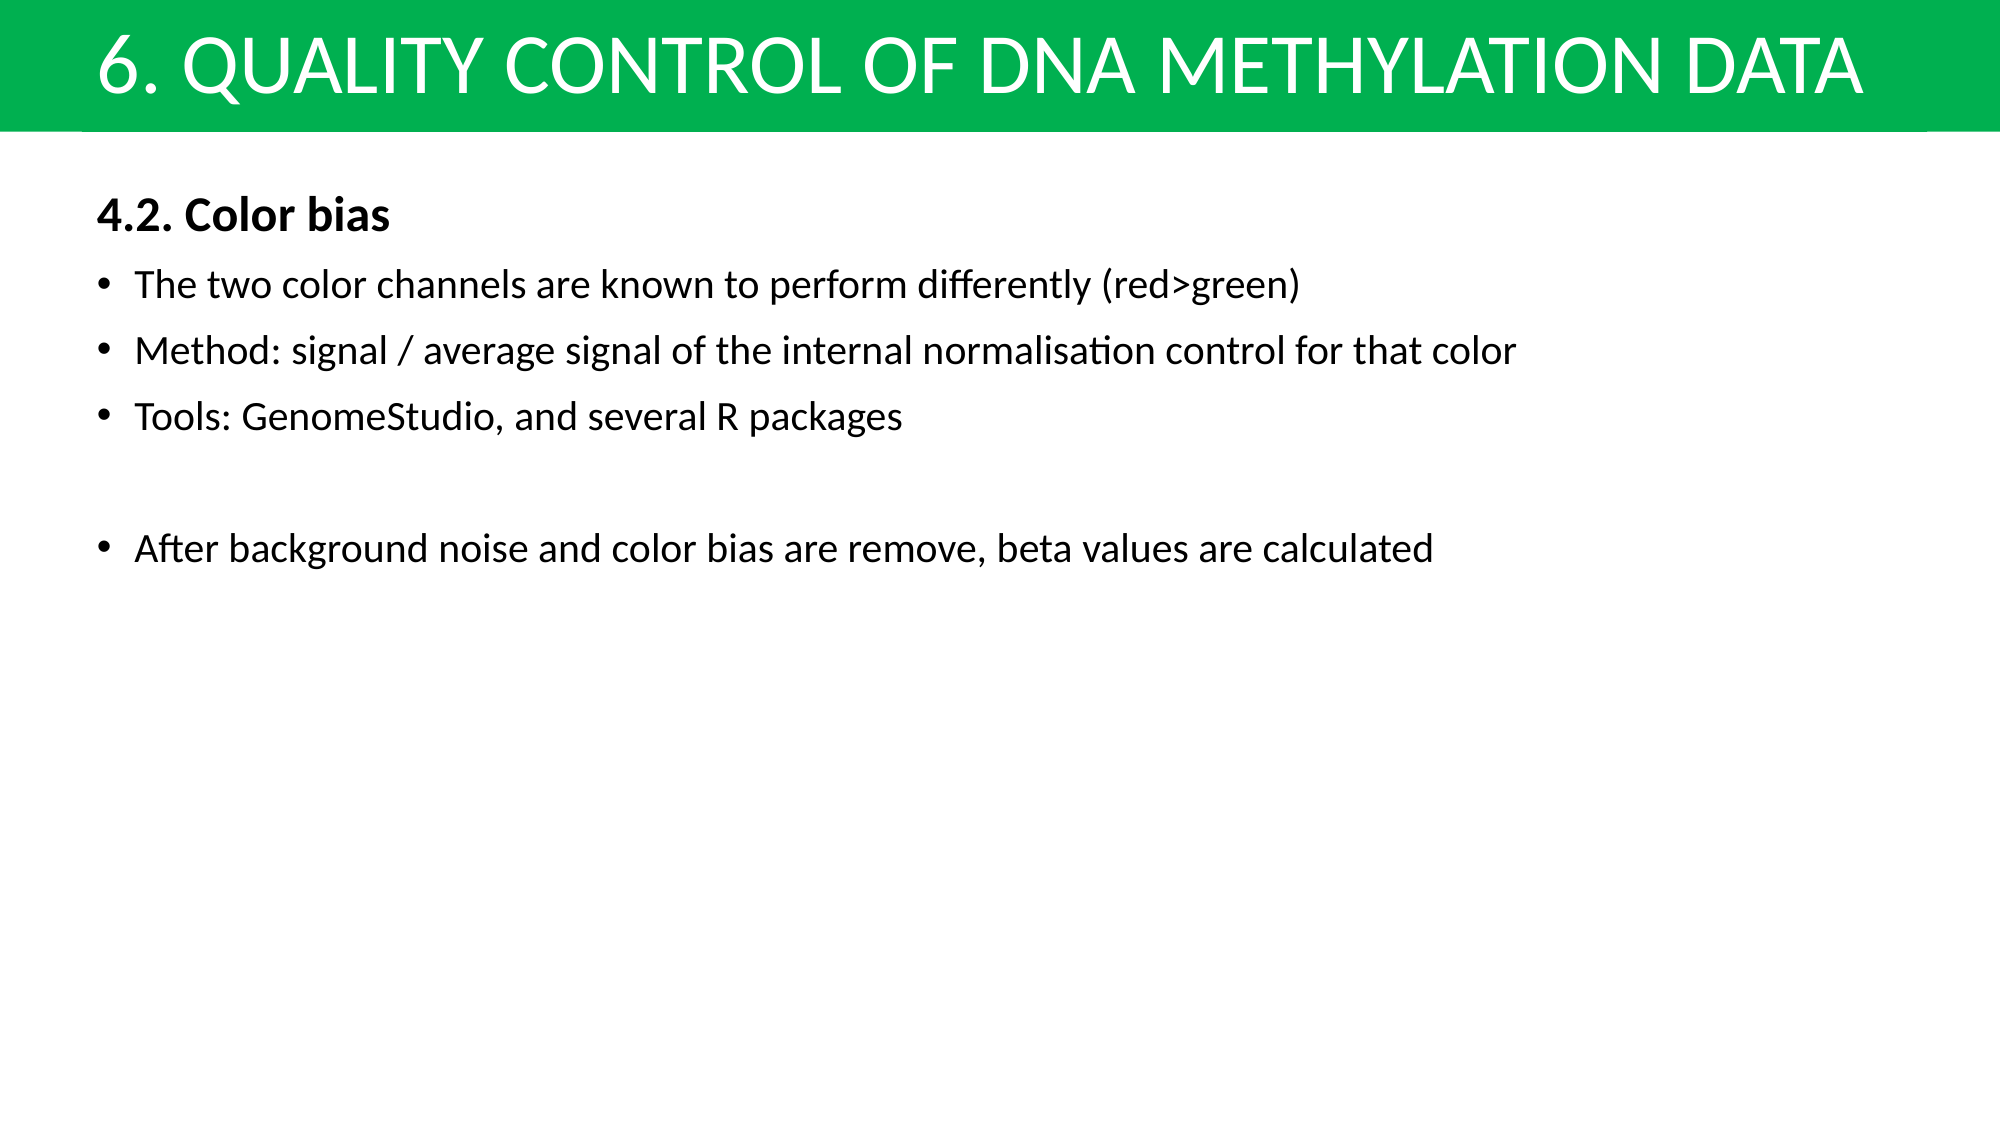

# 6. QUALITY CONTROL OF DNA METHYLATION DATA
4.2. Color bias
The two color channels are known to perform differently (red>green)
Method: signal / average signal of the internal normalisation control for that color
Tools: GenomeStudio, and several R packages

After background noise and color bias are remove, beta values are calculated